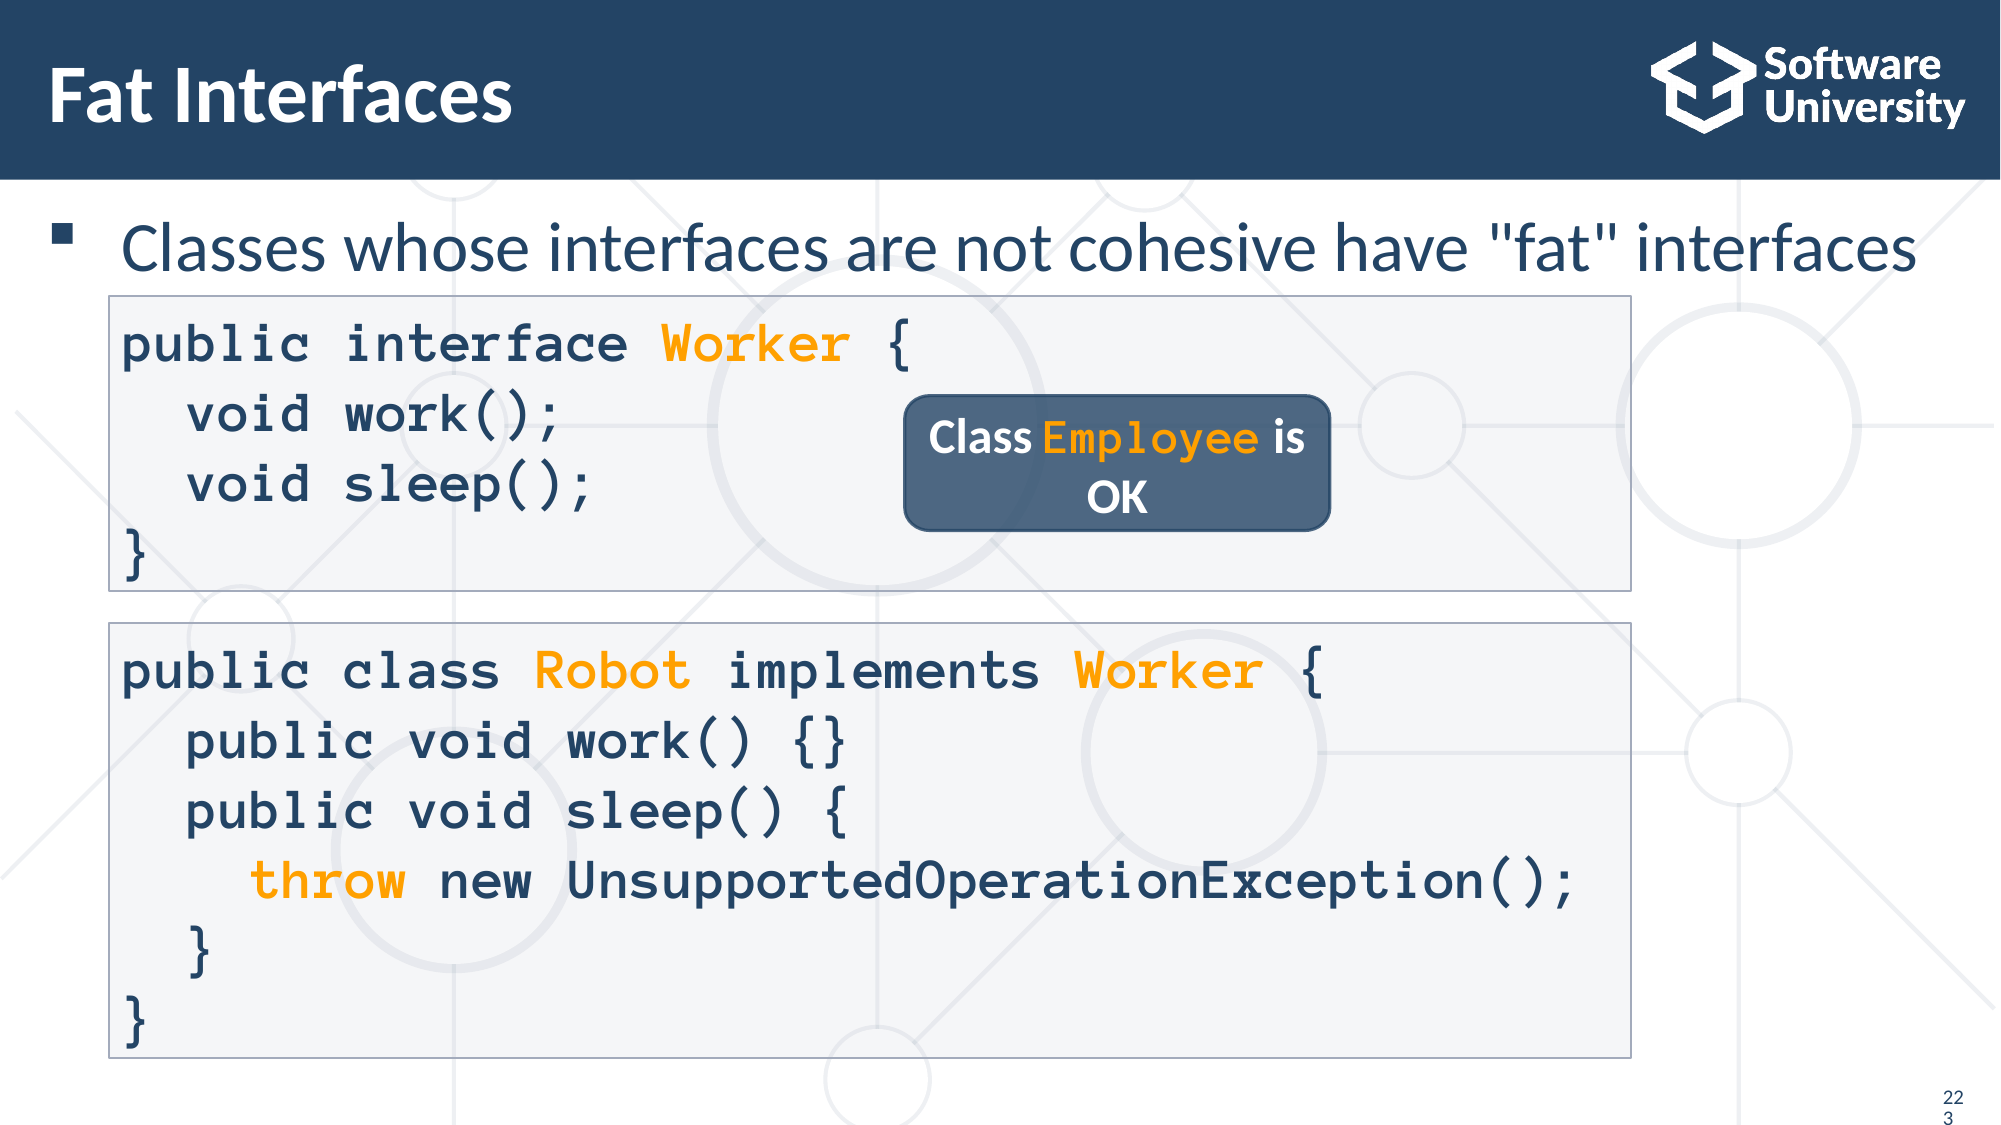

# Fat Interfaces
Classes whose interfaces are not cohesive have "fat" interfaces
public interface Worker {
  void work();
  void sleep();
}
Class Employee is OK
public class Robot implements Worker {
  public void work() {}
  public void sleep() {
    throw new UnsupportedOperationException();
  }
}
223